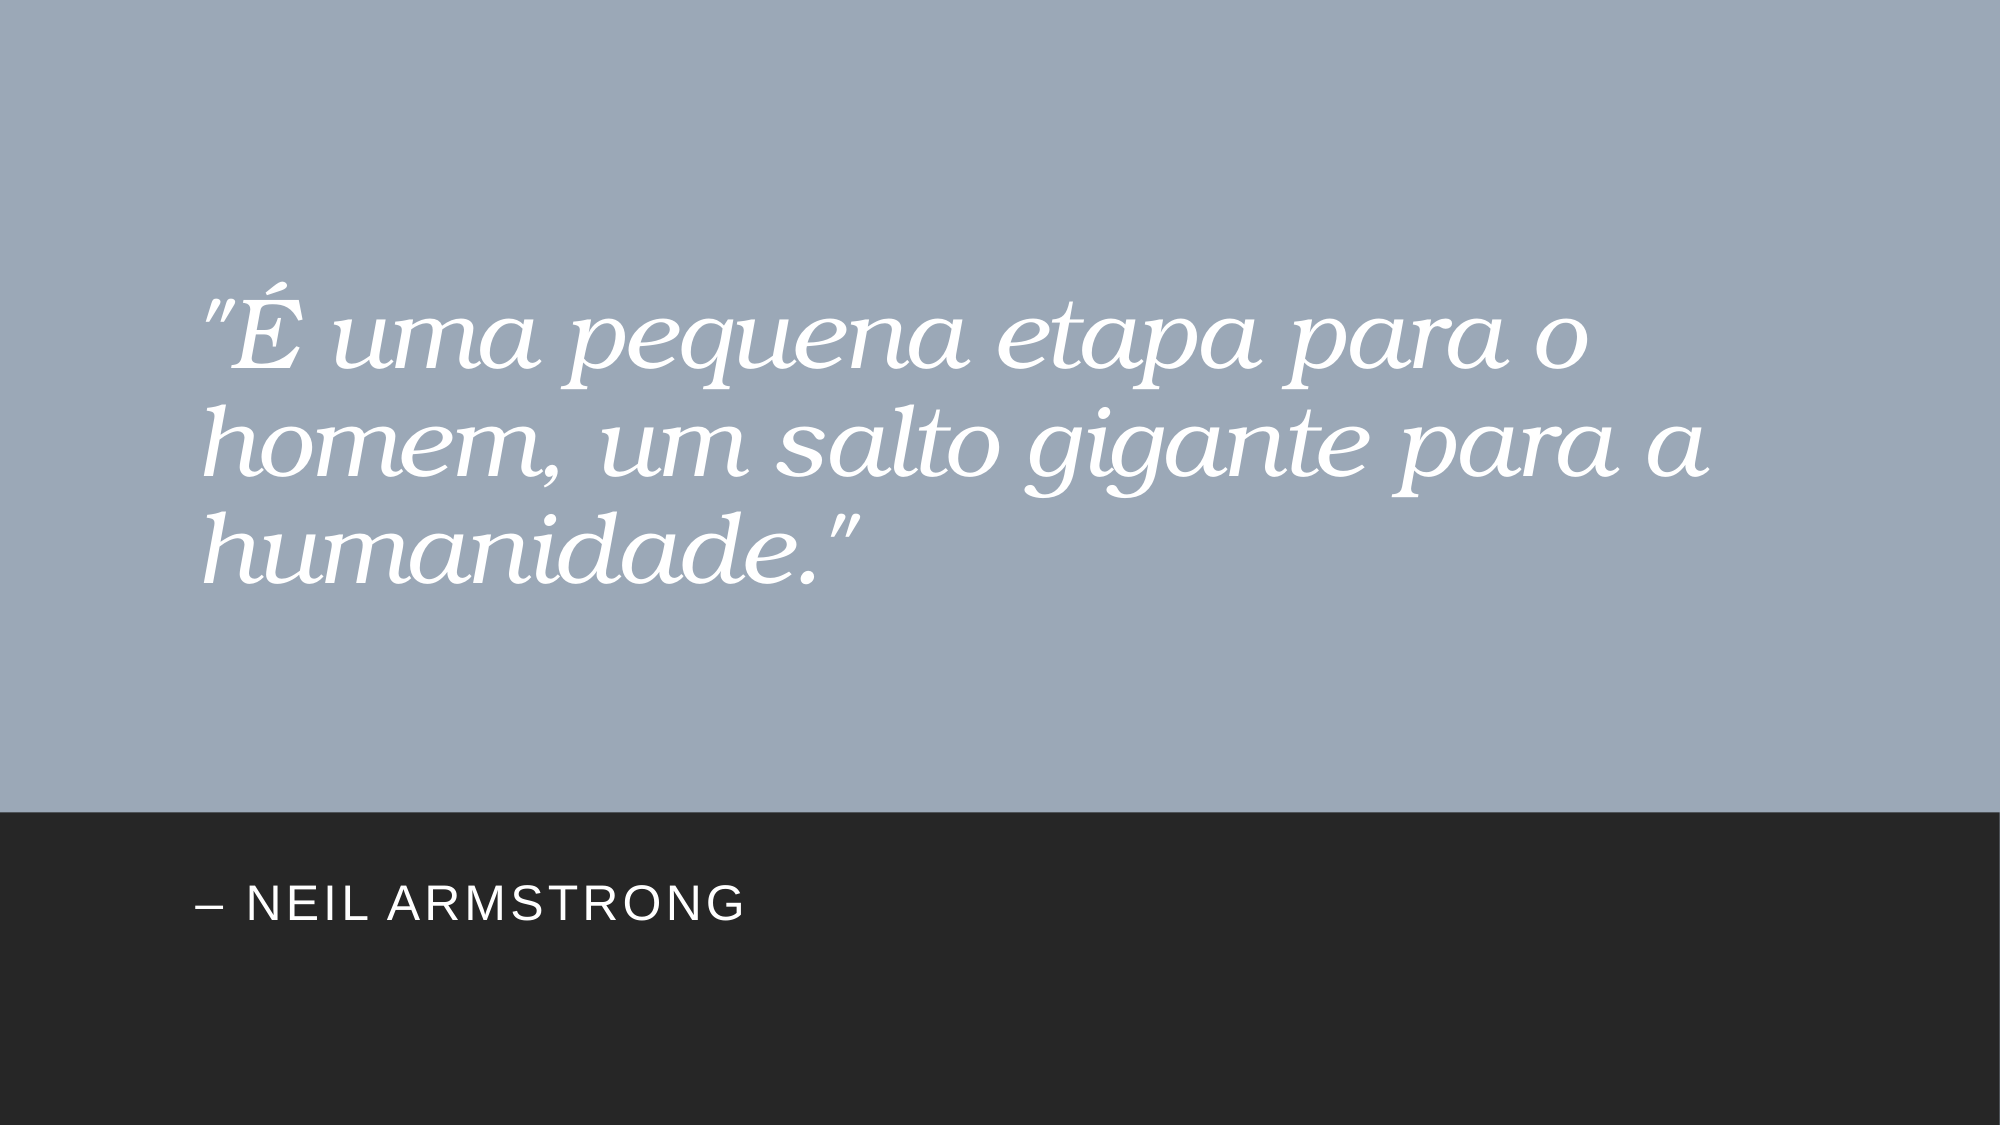

# "É uma pequena etapa para o homem, um salto gigante para a humanidade."

– Neil Armstrong